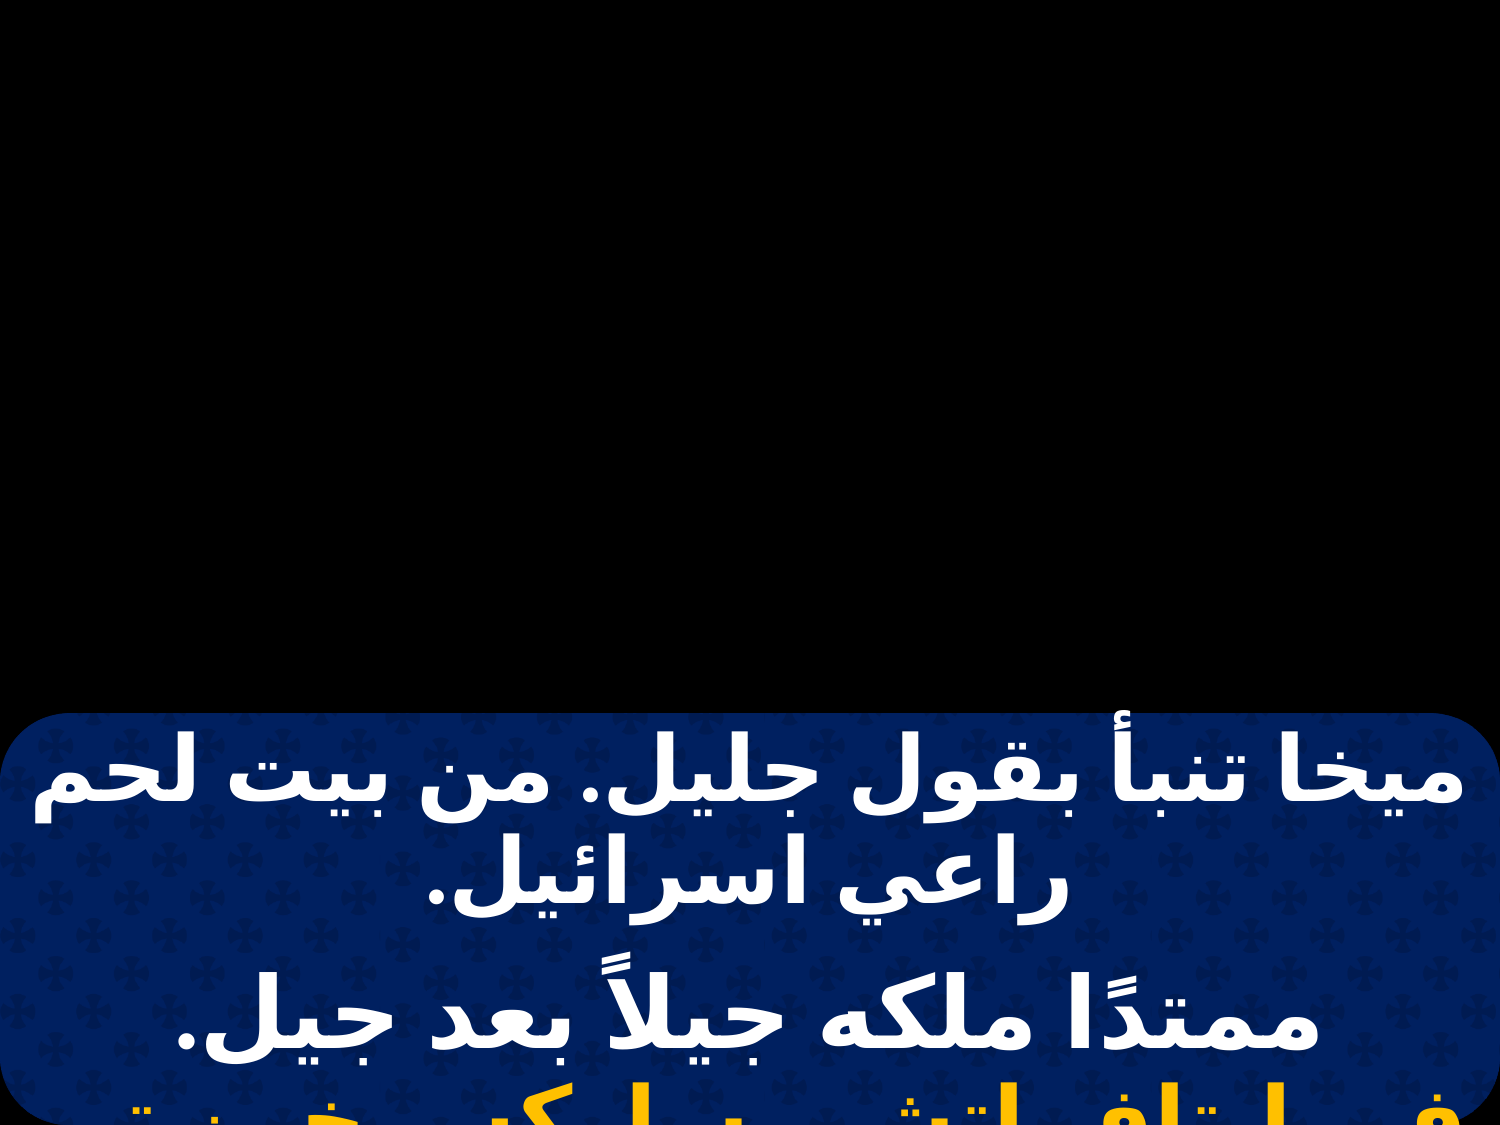

| ميخا تنبأ بقول جليل. من بيت لحم راعي اسرائيل. |
| --- |
|  |
| ممتدًا ملكه جيلاً بعد جيل. في إيتاف إتشي ساركس خين تي بارثينوس. |